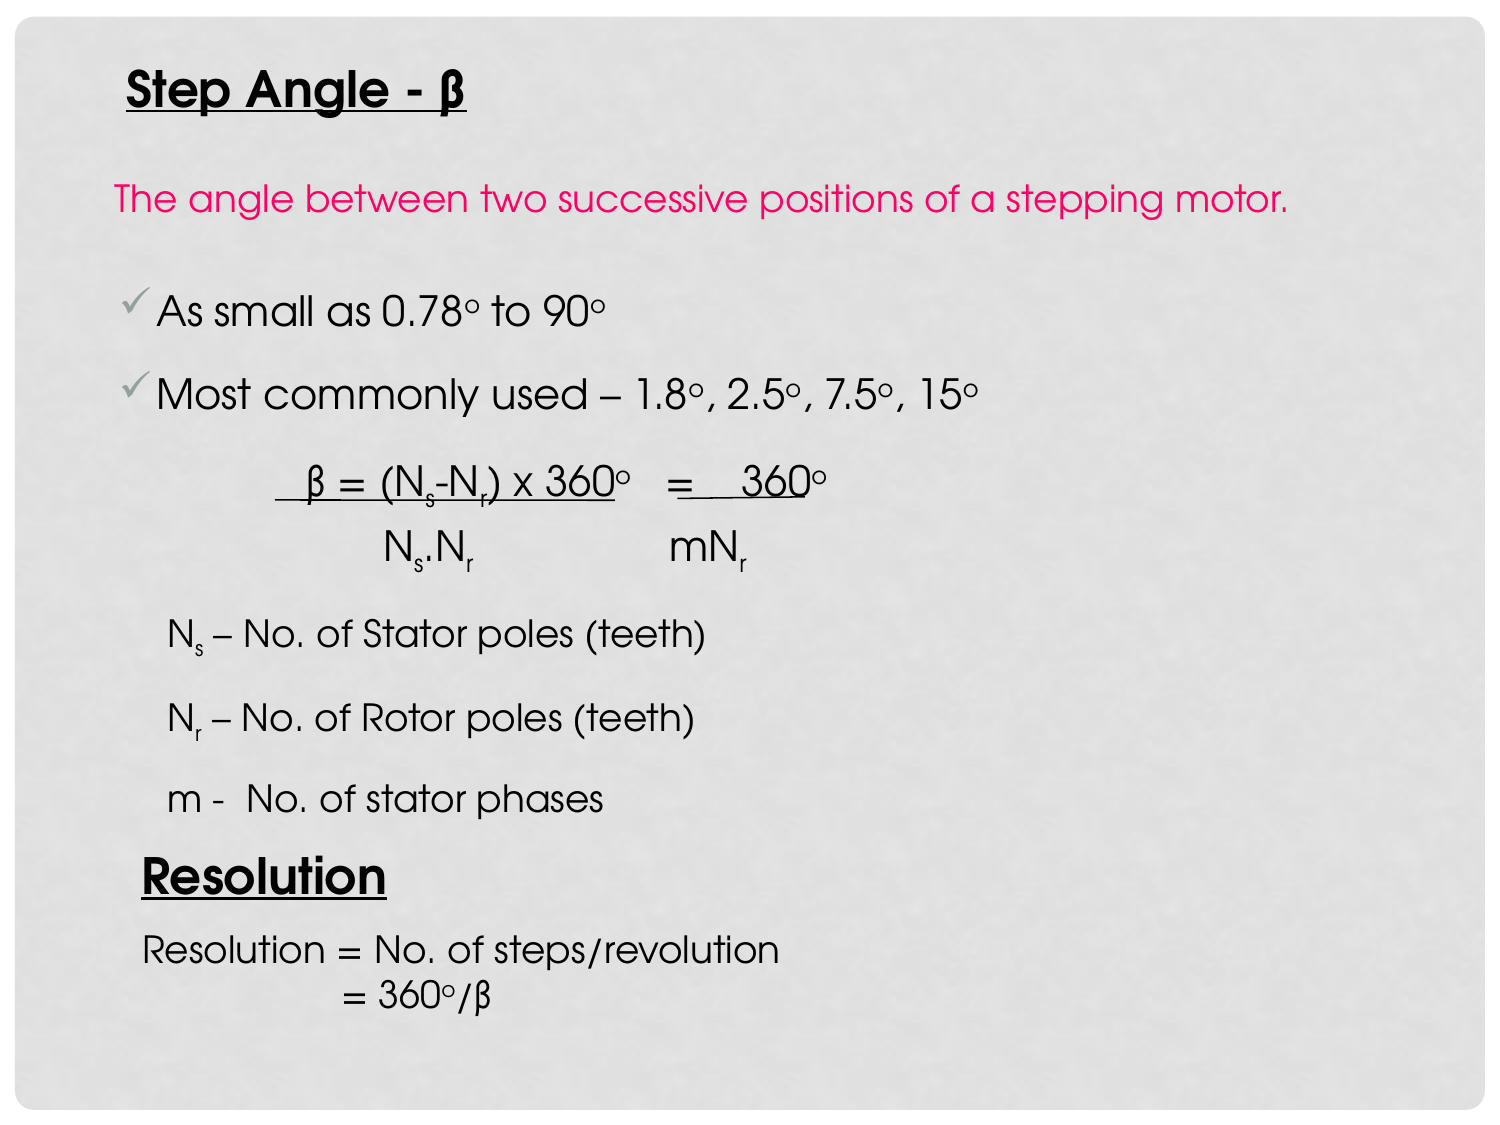

Step Angle - β
The angle between two successive positions of a stepping motor.
As small as 0.78o to 90o
Most commonly used – 1.8o, 2.5o, 7.5o, 15o
		β = (Ns-Nr) x 360o   =    360o
                       Ns.Nr                             mNr
Ns – No. of Stator poles (teeth)
Nr – No. of Rotor poles (teeth)
m -  No. of stator phases

Resolution
Resolution = No. of steps/revolution
                   = 360o/β